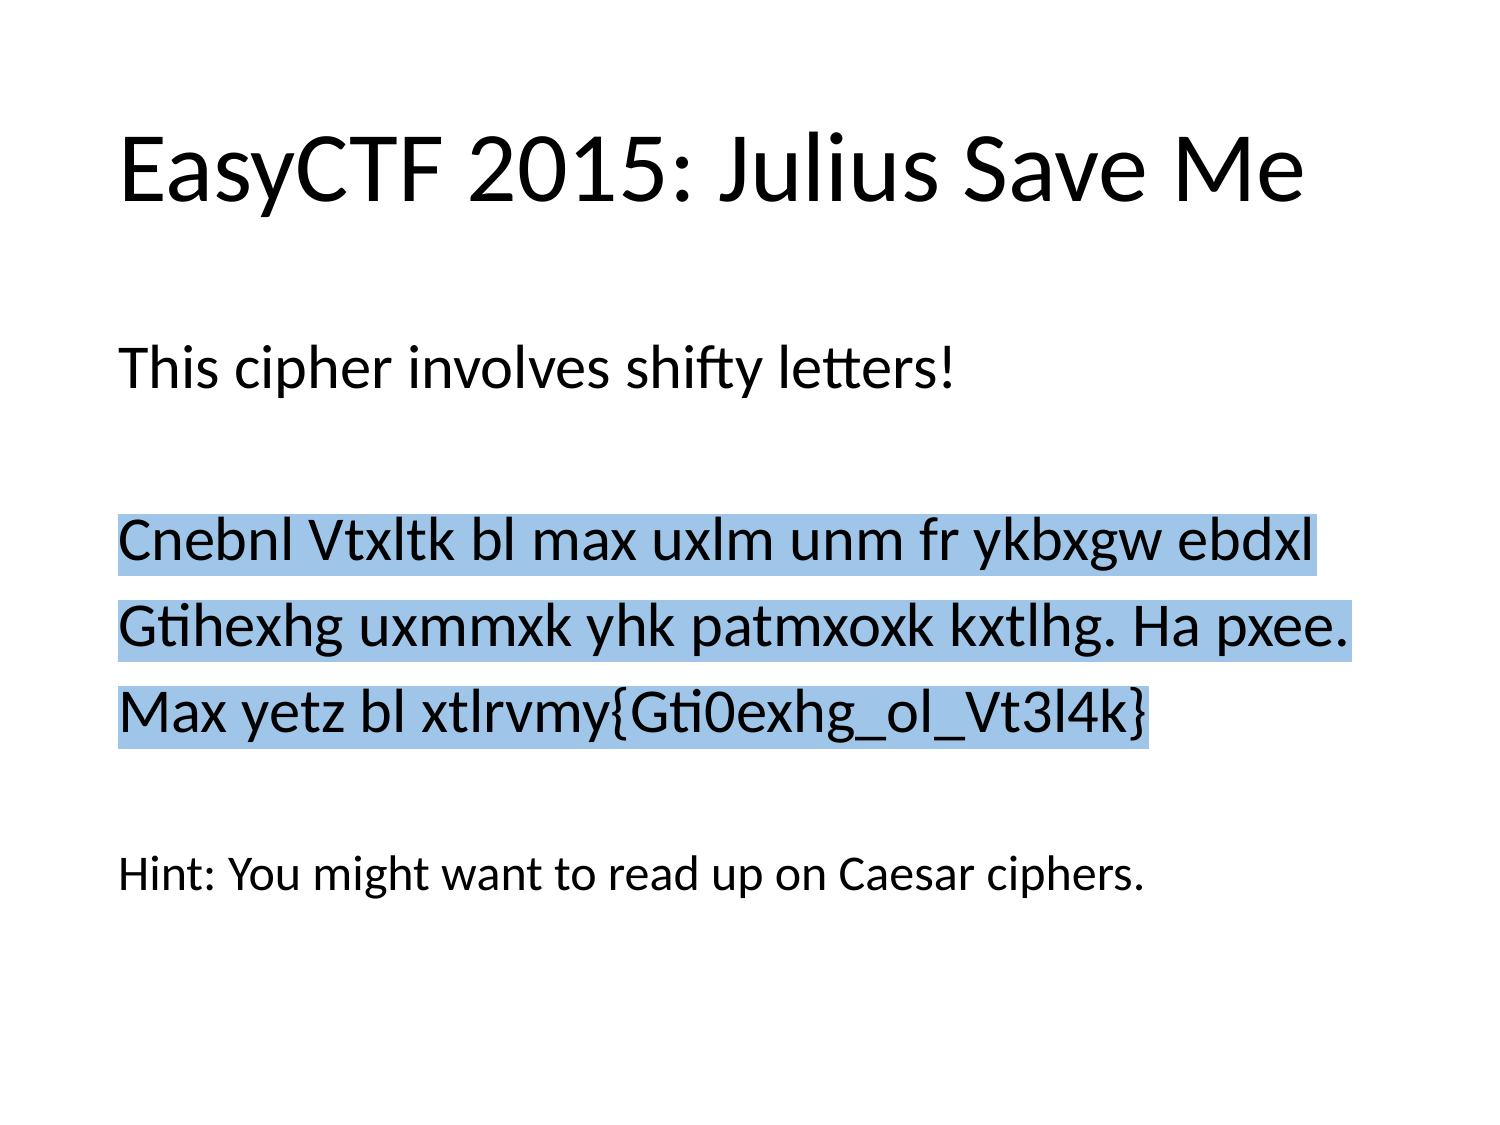

# EasyCTF 2015: Julius Save Me
This cipher involves shifty letters!

Cnebnl Vtxltk bl max uxlm unm fr ykbxgw ebdxl Gtihexhg uxmmxk yhk patmxoxk kxtlhg. Ha pxee. Max yetz bl xtlrvmy{Gti0exhg_ol_Vt3l4k}

Hint: You might want to read up on Caesar ciphers.